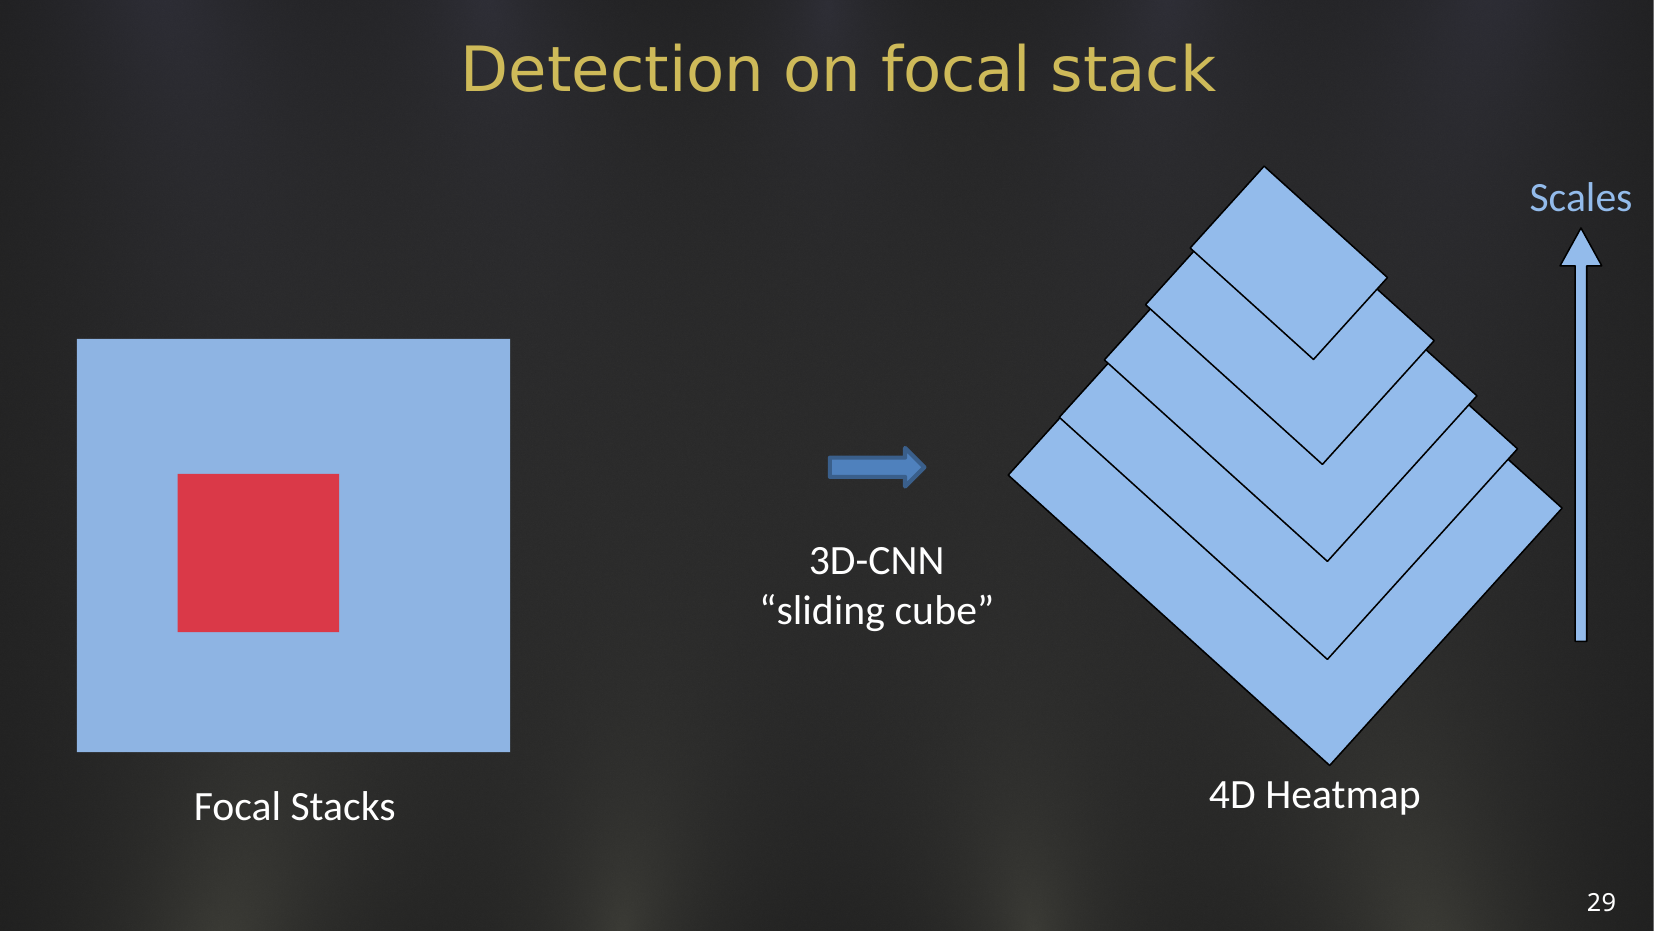

Detection on focal stack
Scales

3D-CNN
“sliding cube”

4D Heatmap
Focal Stacks